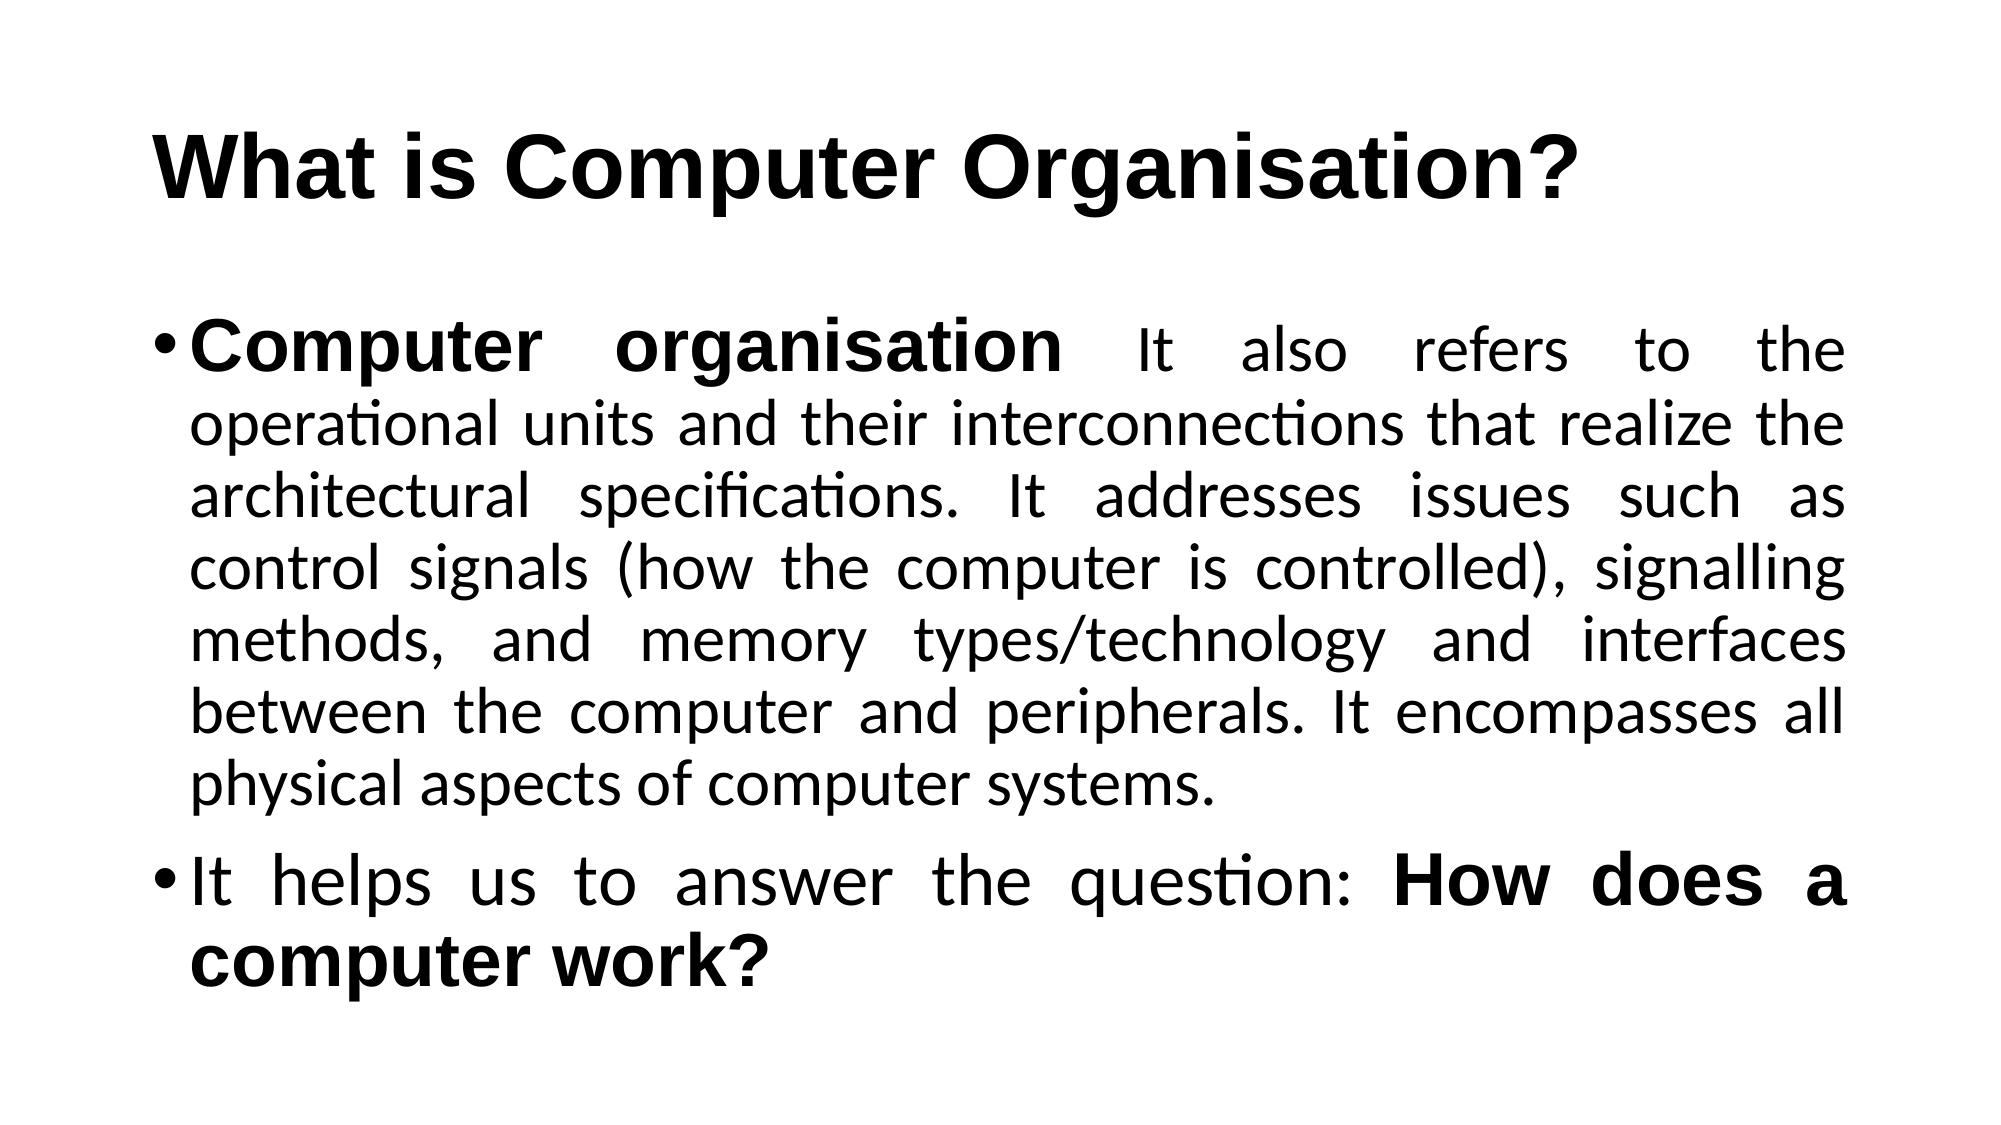

# What is Computer Organisation?
Computer organisation It also refers to the operational units and their interconnections that realize the architectural specifications. It addresses issues such as control signals (how the computer is controlled), signalling methods, and memory types/technology and interfaces between the computer and peripherals. It encompasses all physical aspects of computer systems.
It helps us to answer the question: How does a computer work?